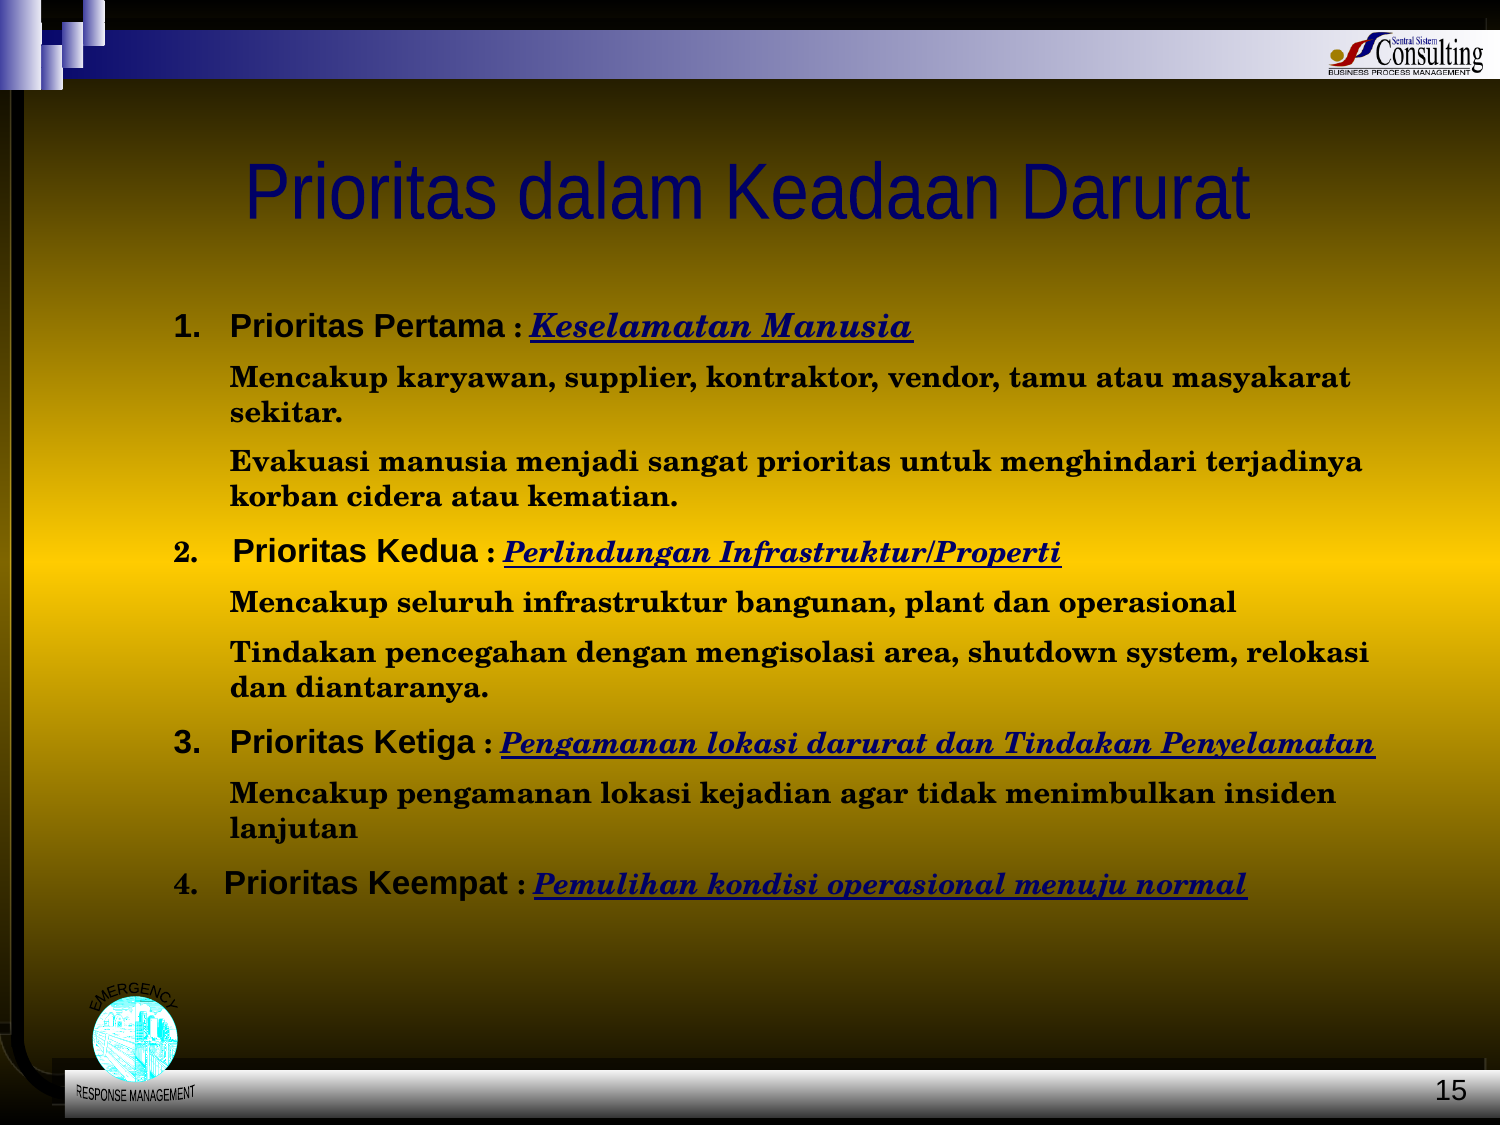

Prioritas dalam Keadaan Darurat
Prioritas Pertama : Keselamatan Manusia
	Mencakup karyawan, supplier, kontraktor, vendor, tamu atau masyakarat sekitar.
	Evakuasi manusia menjadi sangat prioritas untuk menghindari terjadinya korban cidera atau kematian.
2.    Prioritas Kedua : Perlindungan Infrastruktur/Properti
	Mencakup seluruh infrastruktur bangunan, plant dan operasional
	Tindakan pencegahan dengan mengisolasi area, shutdown system, relokasi dan diantaranya.
Prioritas Ketiga : Pengamanan lokasi darurat dan Tindakan Penyelamatan
	Mencakup pengamanan lokasi kejadian agar tidak menimbulkan insiden lanjutan
4.   Prioritas Keempat : Pemulihan kondisi operasional menuju normal

15